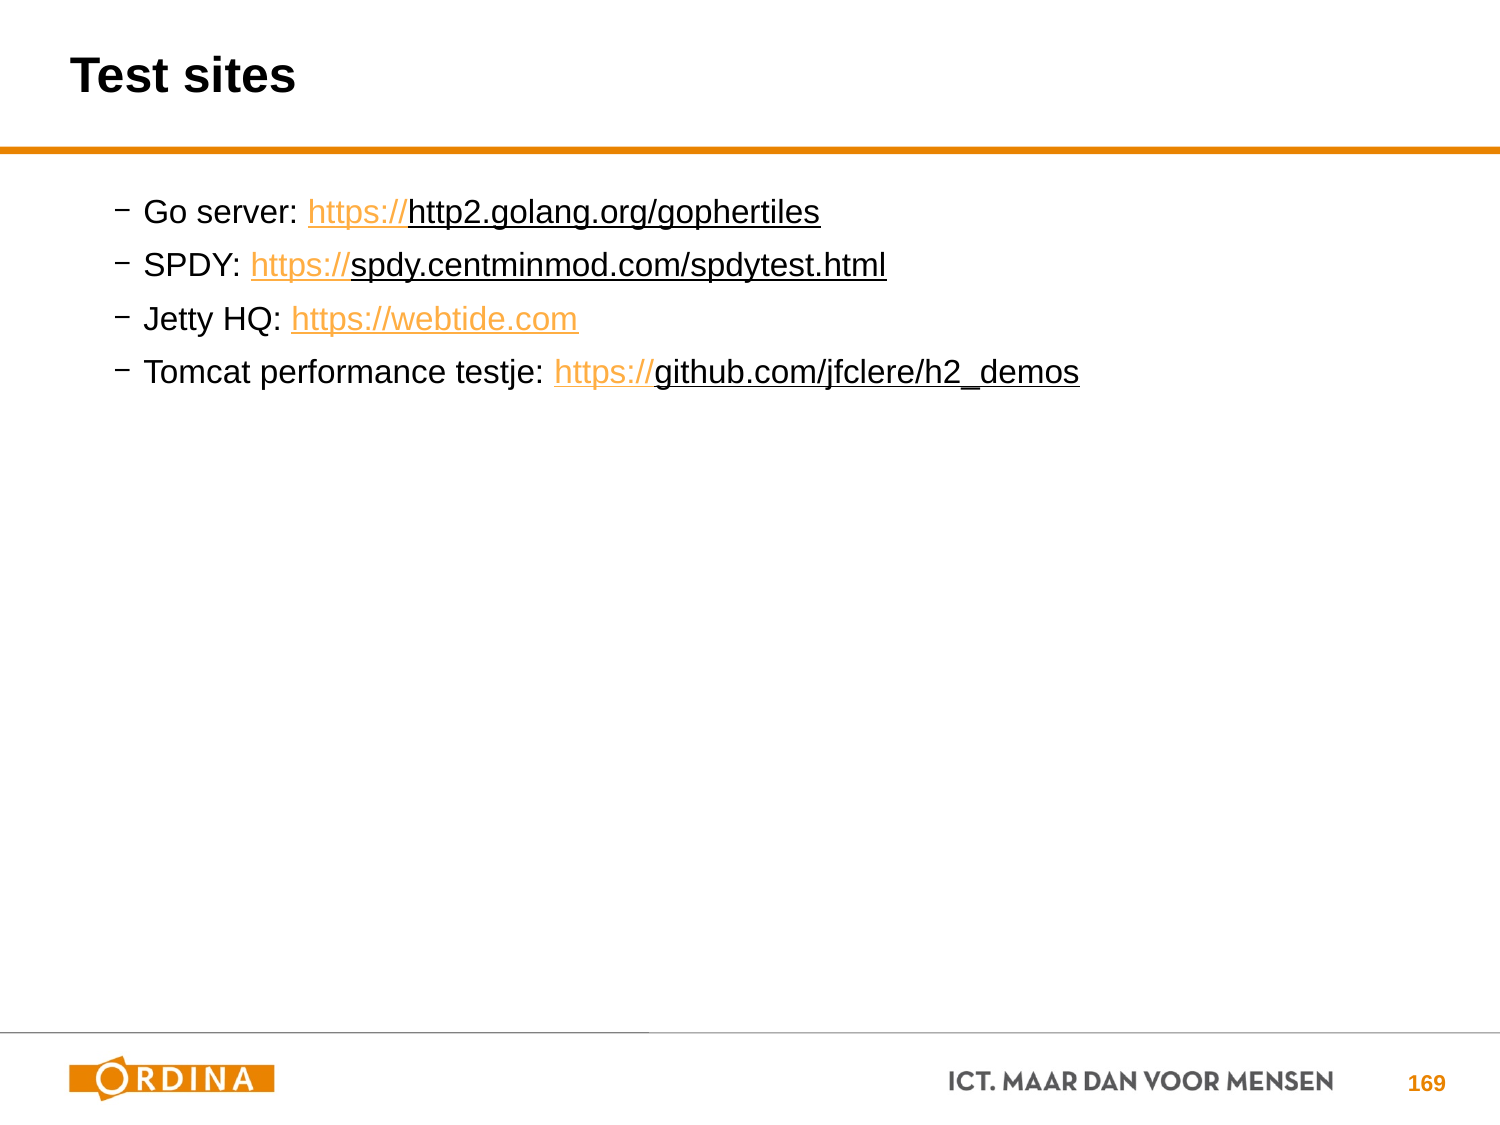

# Test sites
Go server: https://http2.golang.org/gophertiles
SPDY: https://spdy.centminmod.com/spdytest.html
Jetty HQ: https://webtide.com
Tomcat performance testje: https://github.com/jfclere/h2_demos

169